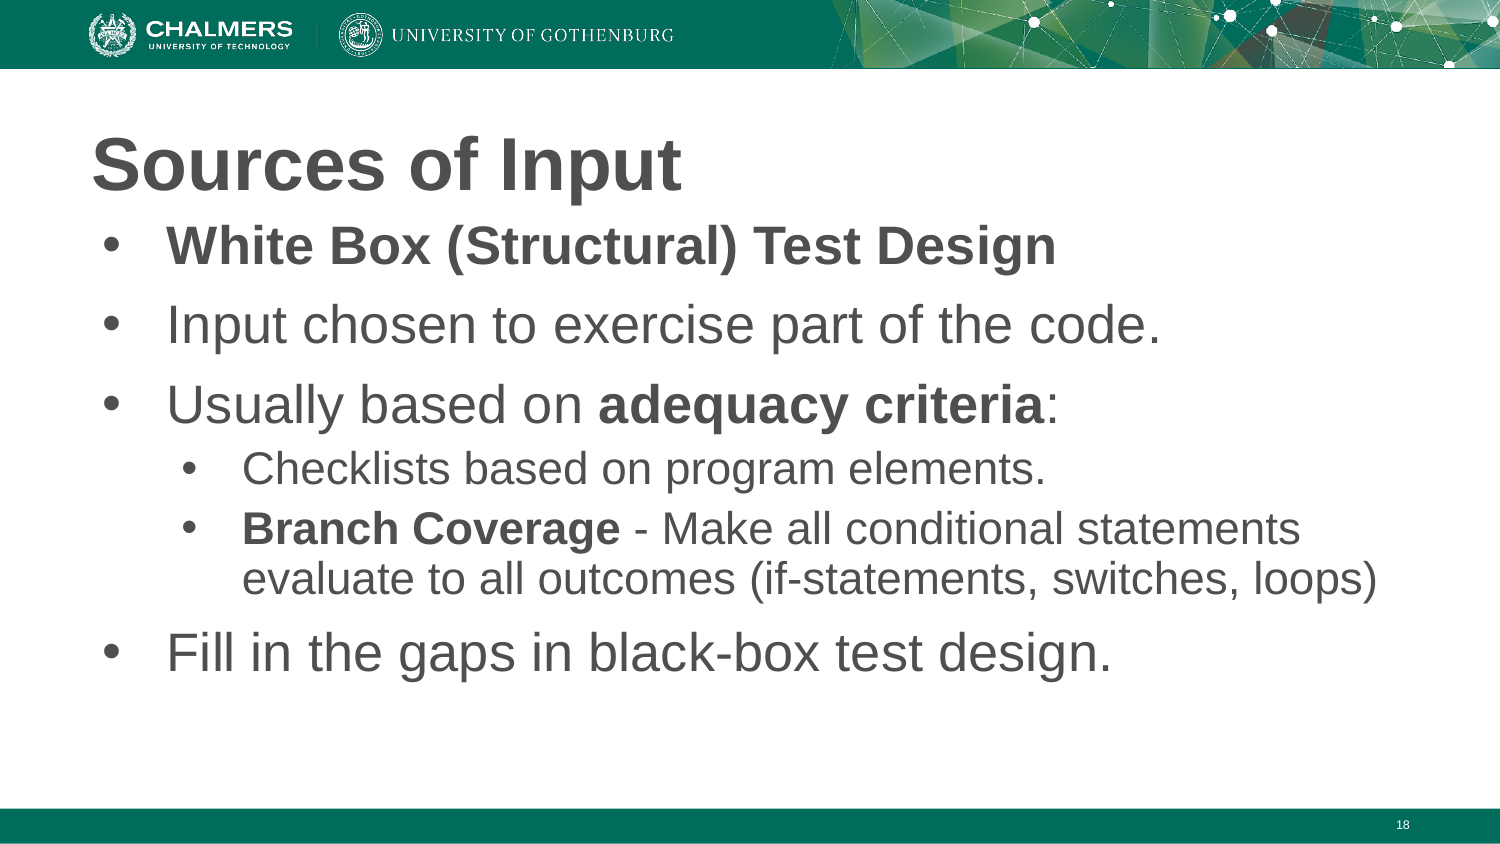

# Sources of Input
White Box (Structural) Test Design
Input chosen to exercise part of the code.
Usually based on adequacy criteria:
Checklists based on program elements.
Branch Coverage - Make all conditional statements evaluate to all outcomes (if-statements, switches, loops)
Fill in the gaps in black-box test design.

18